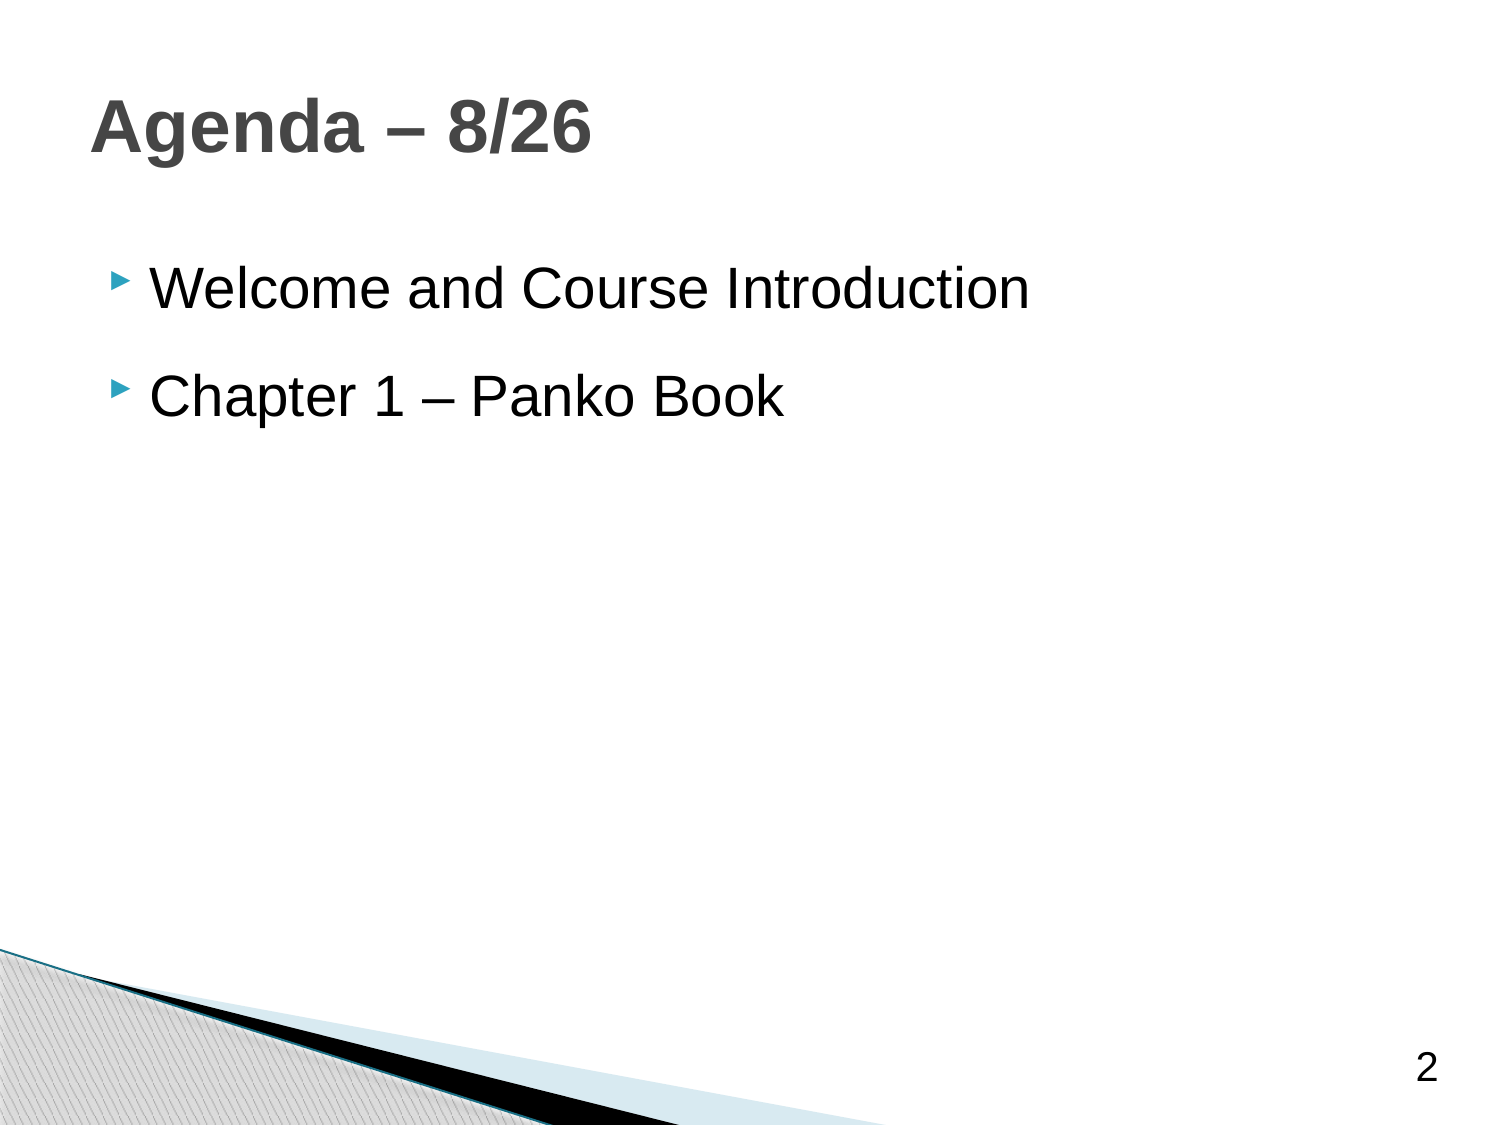

# Agenda – 8/26
Welcome and Course Introduction
Chapter 1 – Panko Book
2